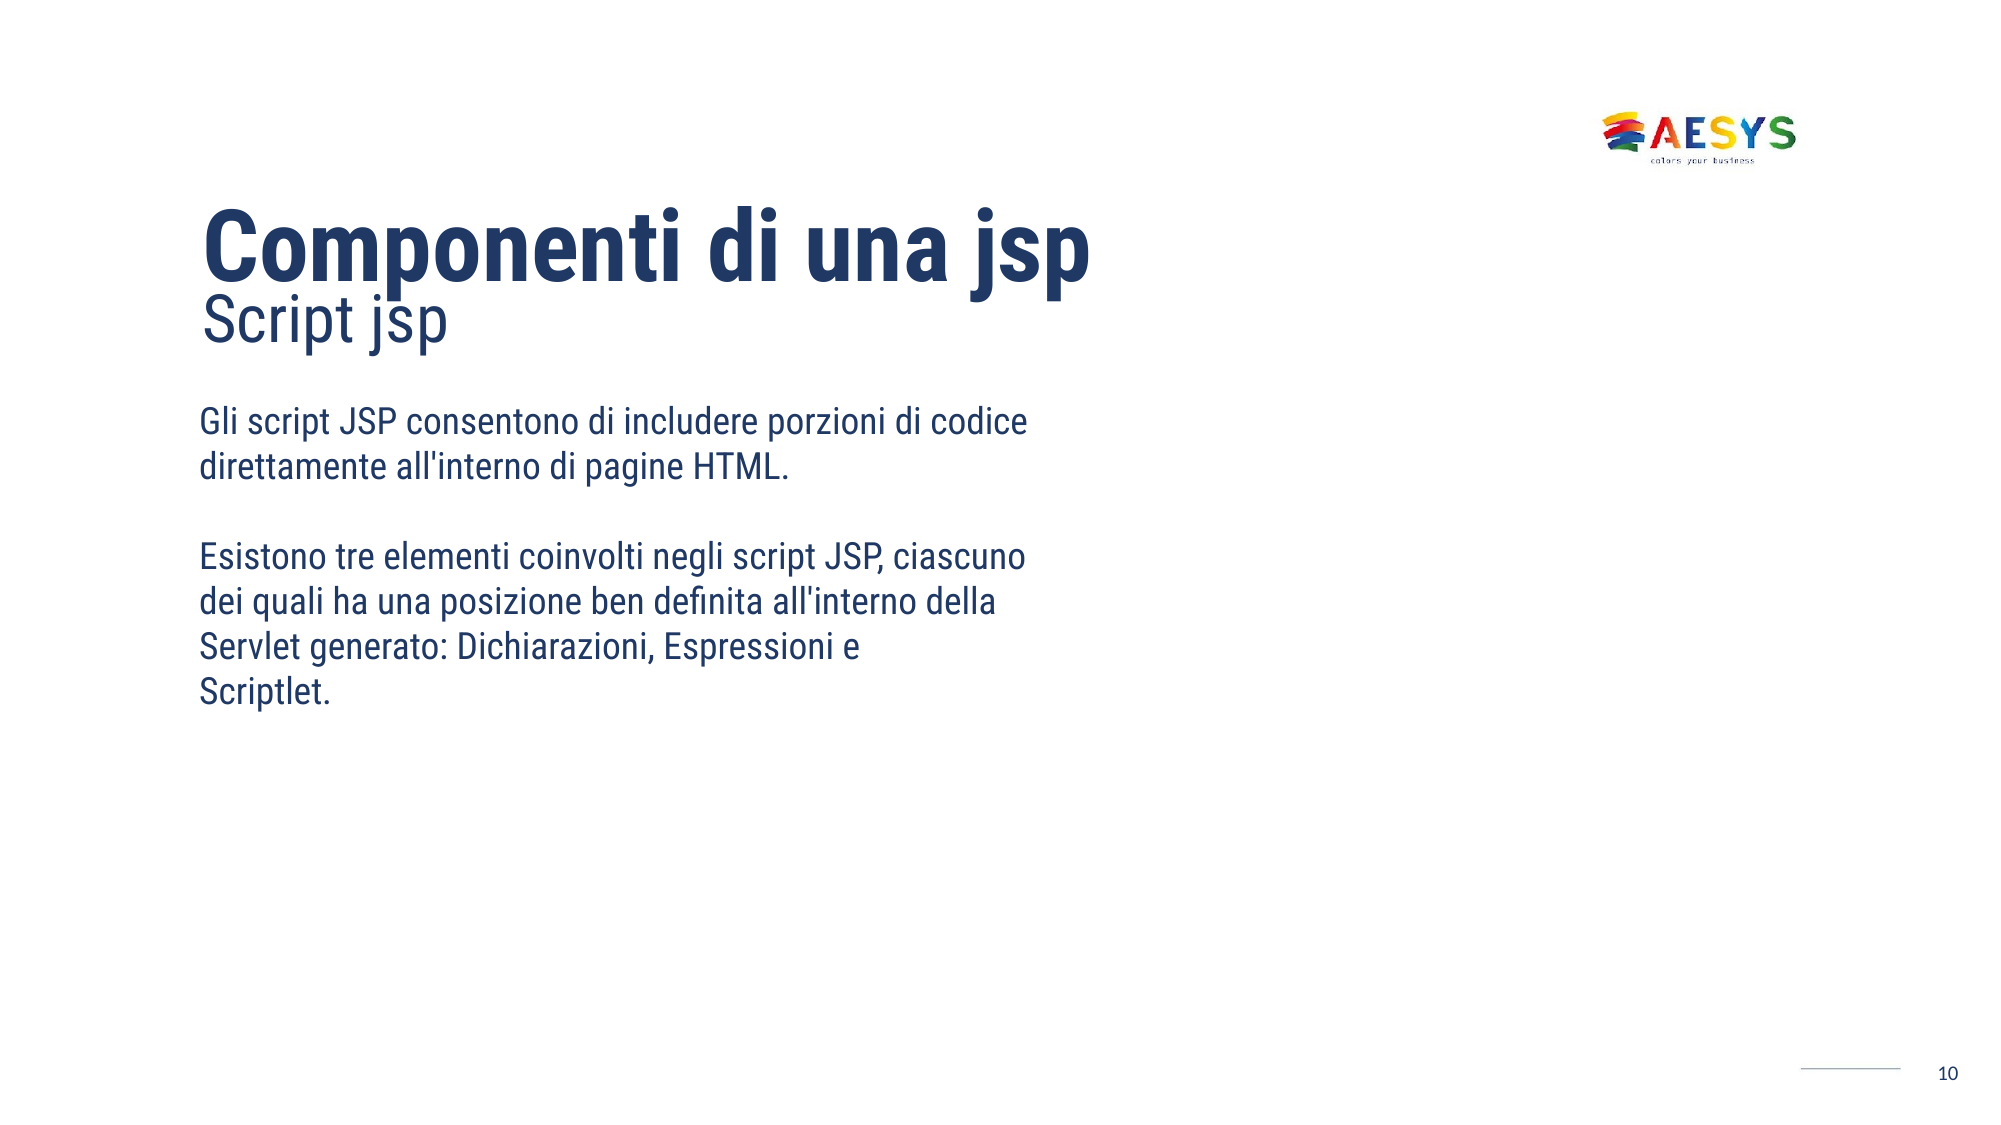

# Componenti di una jsp Script jsp
Gli script JSP consentono di includere porzioni di codice direttamente all'interno di pagine HTML.

Esistono tre elementi coinvolti negli script JSP, ciascuno dei quali ha una posizione ben definita all'interno della Servlet generato: Dichiarazioni, Espressioni e
Scriptlet.

10